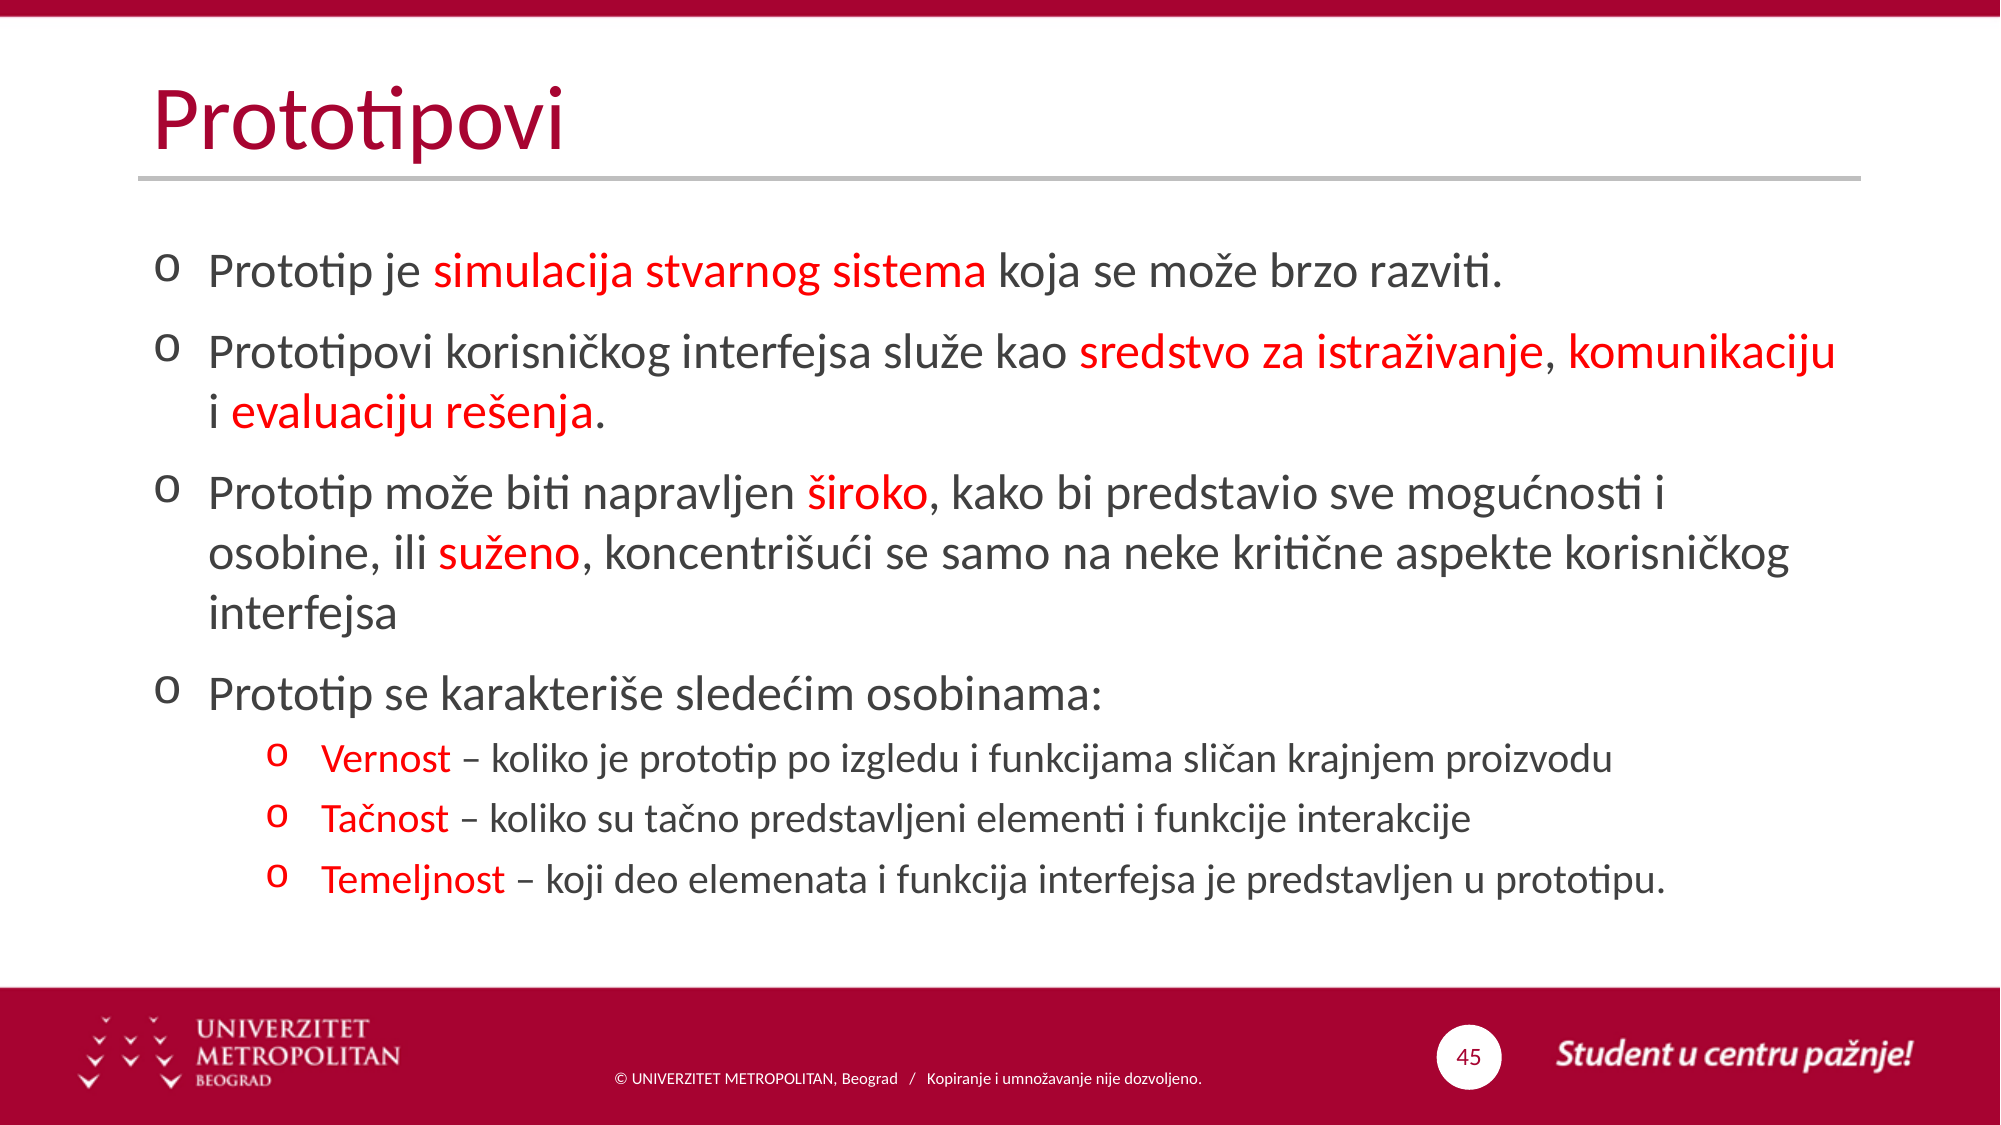

# Prototipovi
Prototip je simulacija stvarnog sistema koja se može brzo razviti.
Prototipovi korisničkog interfejsa služe kao sredstvo za istraživanje, komunikaciju i evaluaciju rešenja.
Prototip može biti napravljen široko, kako bi predstavio sve mogućnosti i osobine, ili suženo, koncentrišući se samo na neke kritične aspekte korisničkog interfejsa
Prototip se karakteriše sledećim osobinama:
Vernost – koliko je prototip po izgledu i funkcijama sličan krajnjem proizvodu
Tačnost – koliko su tačno predstavljeni elementi i funkcije interakcije
Temeljnost – koji deo elemenata i funkcija interfejsa je predstavljen u prototipu.